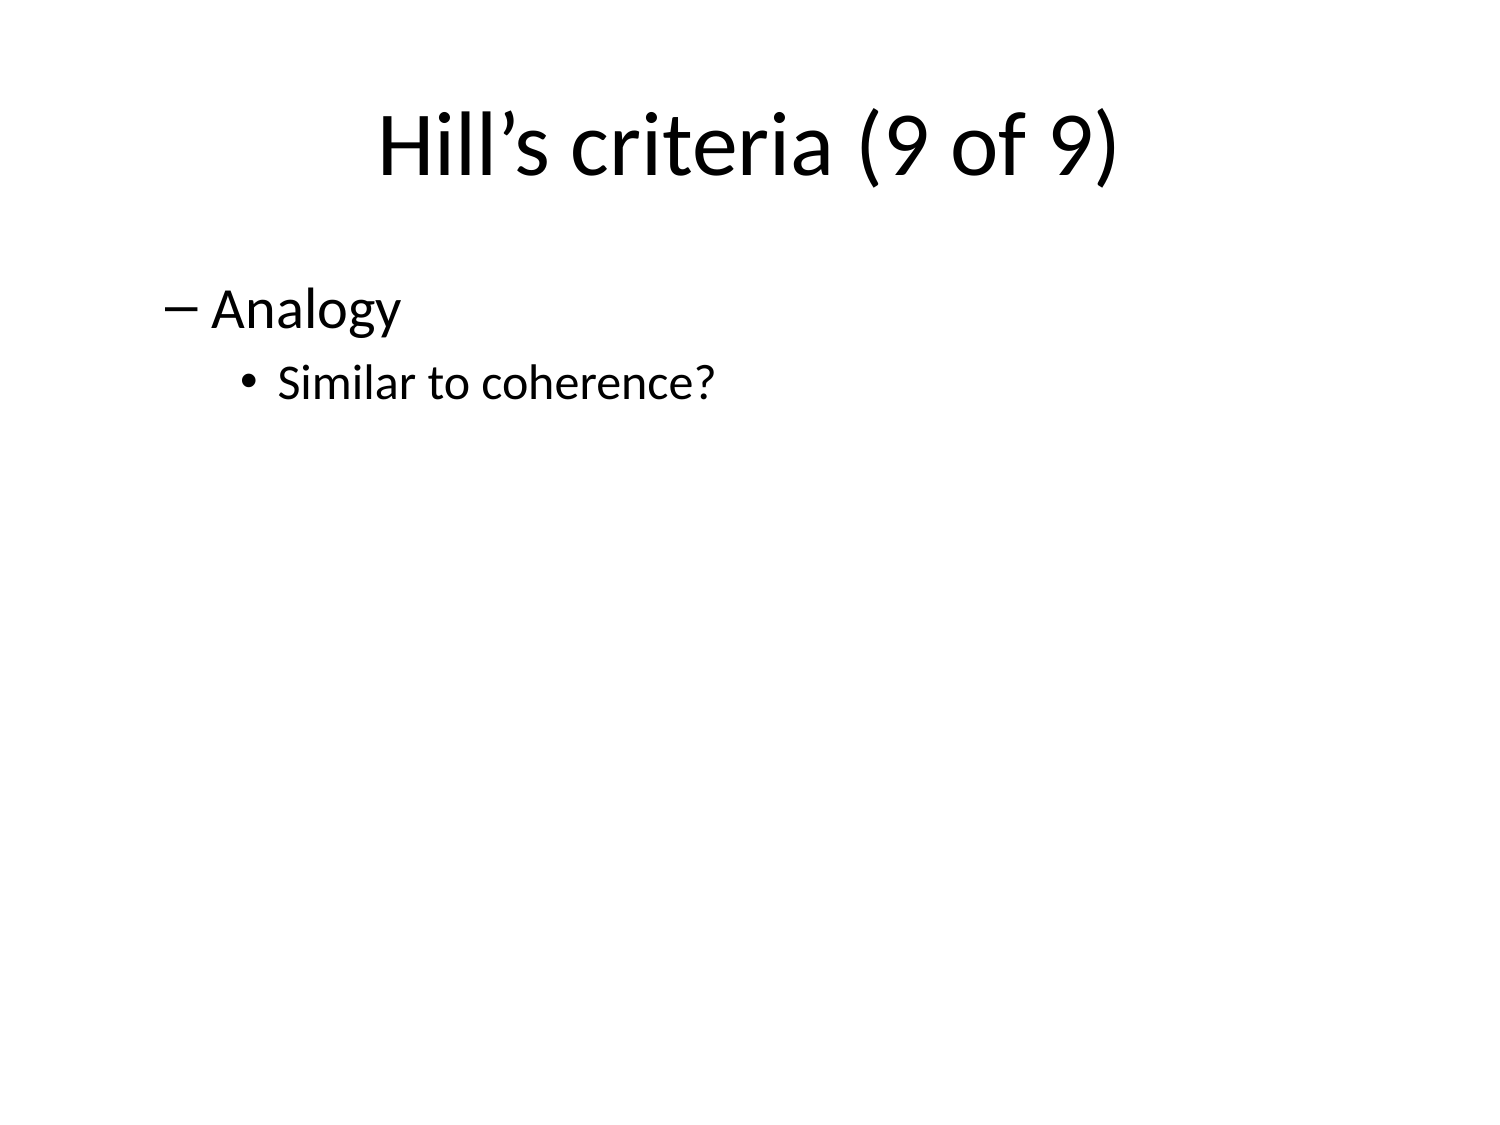

# Hill’s criteria (9 of 9)
Analogy
Similar to coherence?